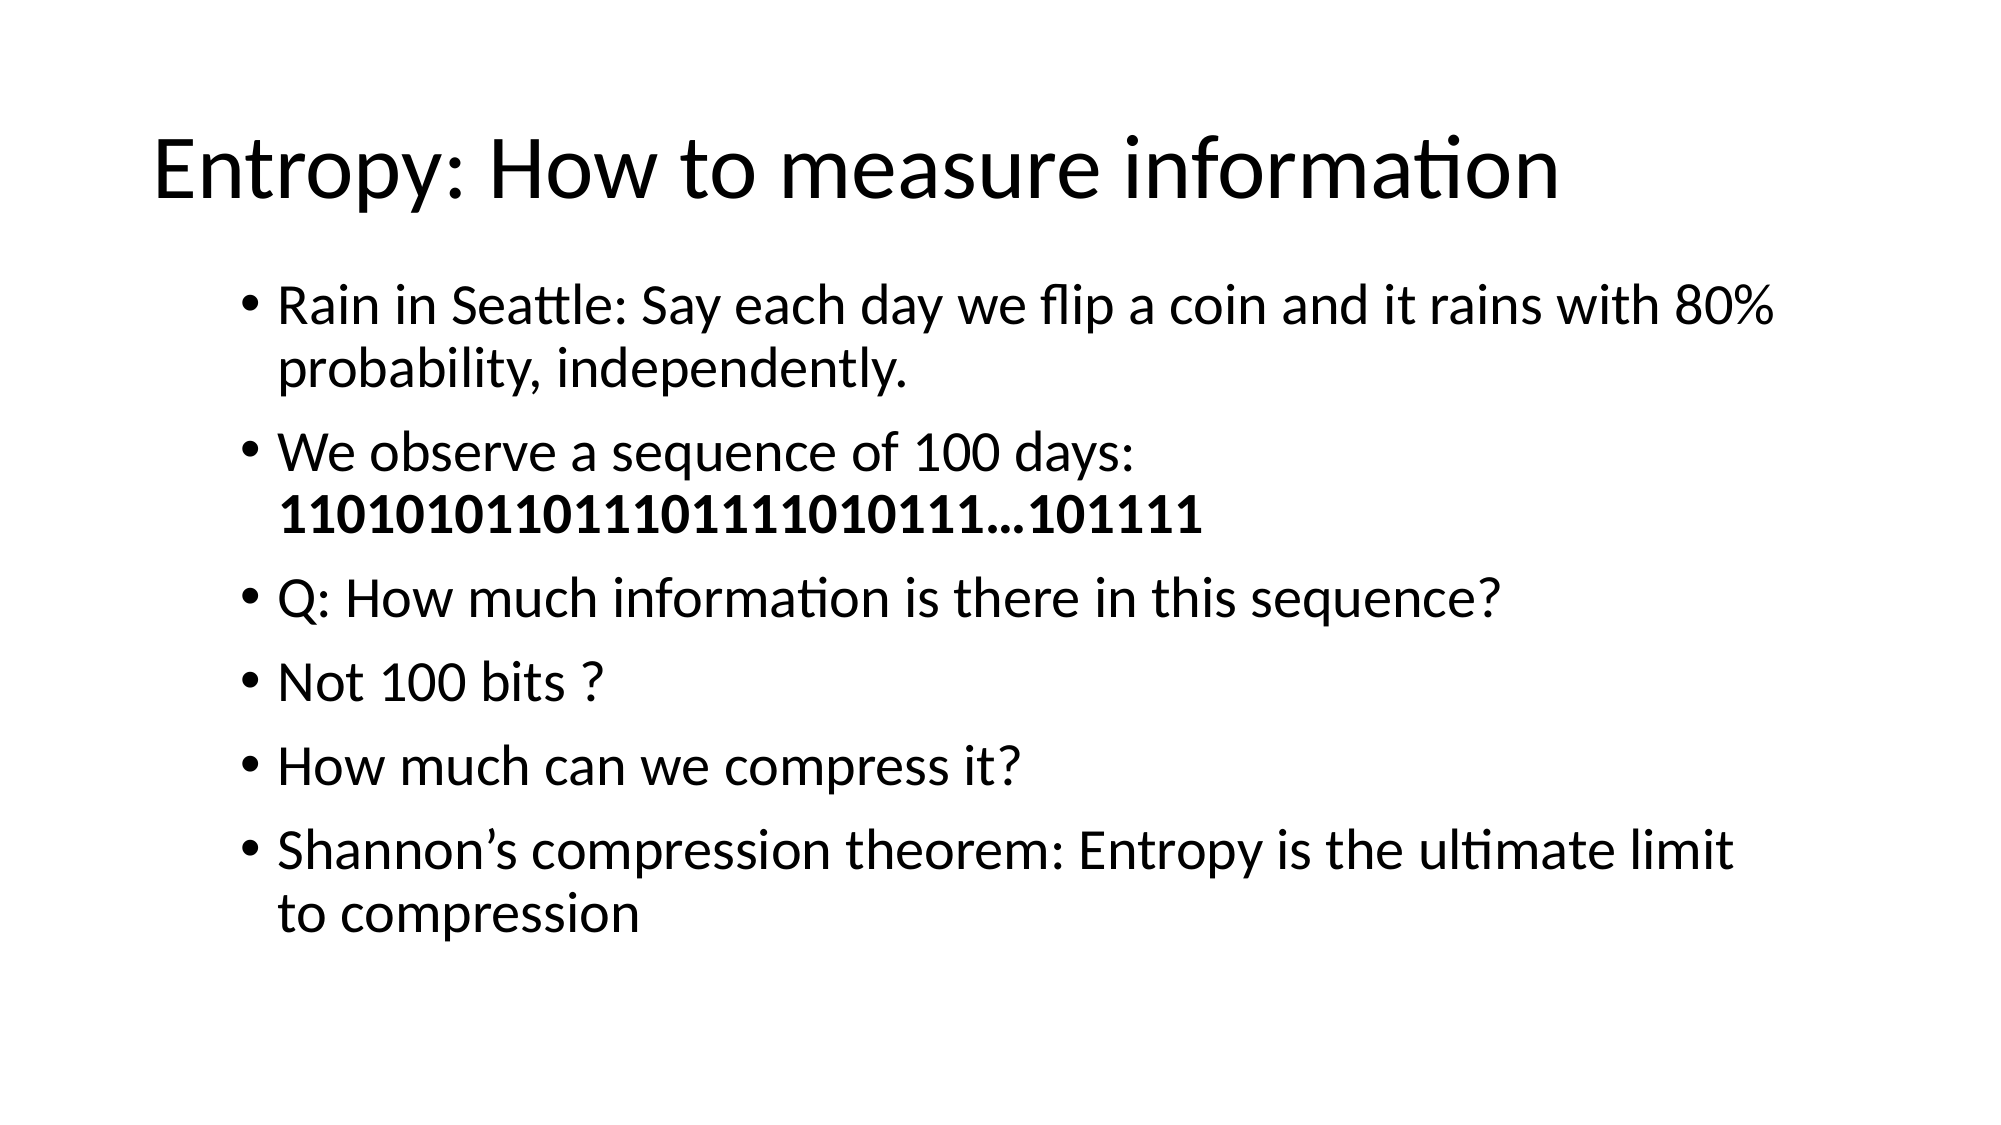

# Entropy: How to measure information
Rain in Seattle: Say each day we flip a coin and it rains with 80% probability, independently.
We observe a sequence of 100 days: 110101011011101111010111…101111
Q: How much information is there in this sequence?
Not 100 bits ?
How much can we compress it?
Shannon’s compression theorem: Entropy is the ultimate limit to compression